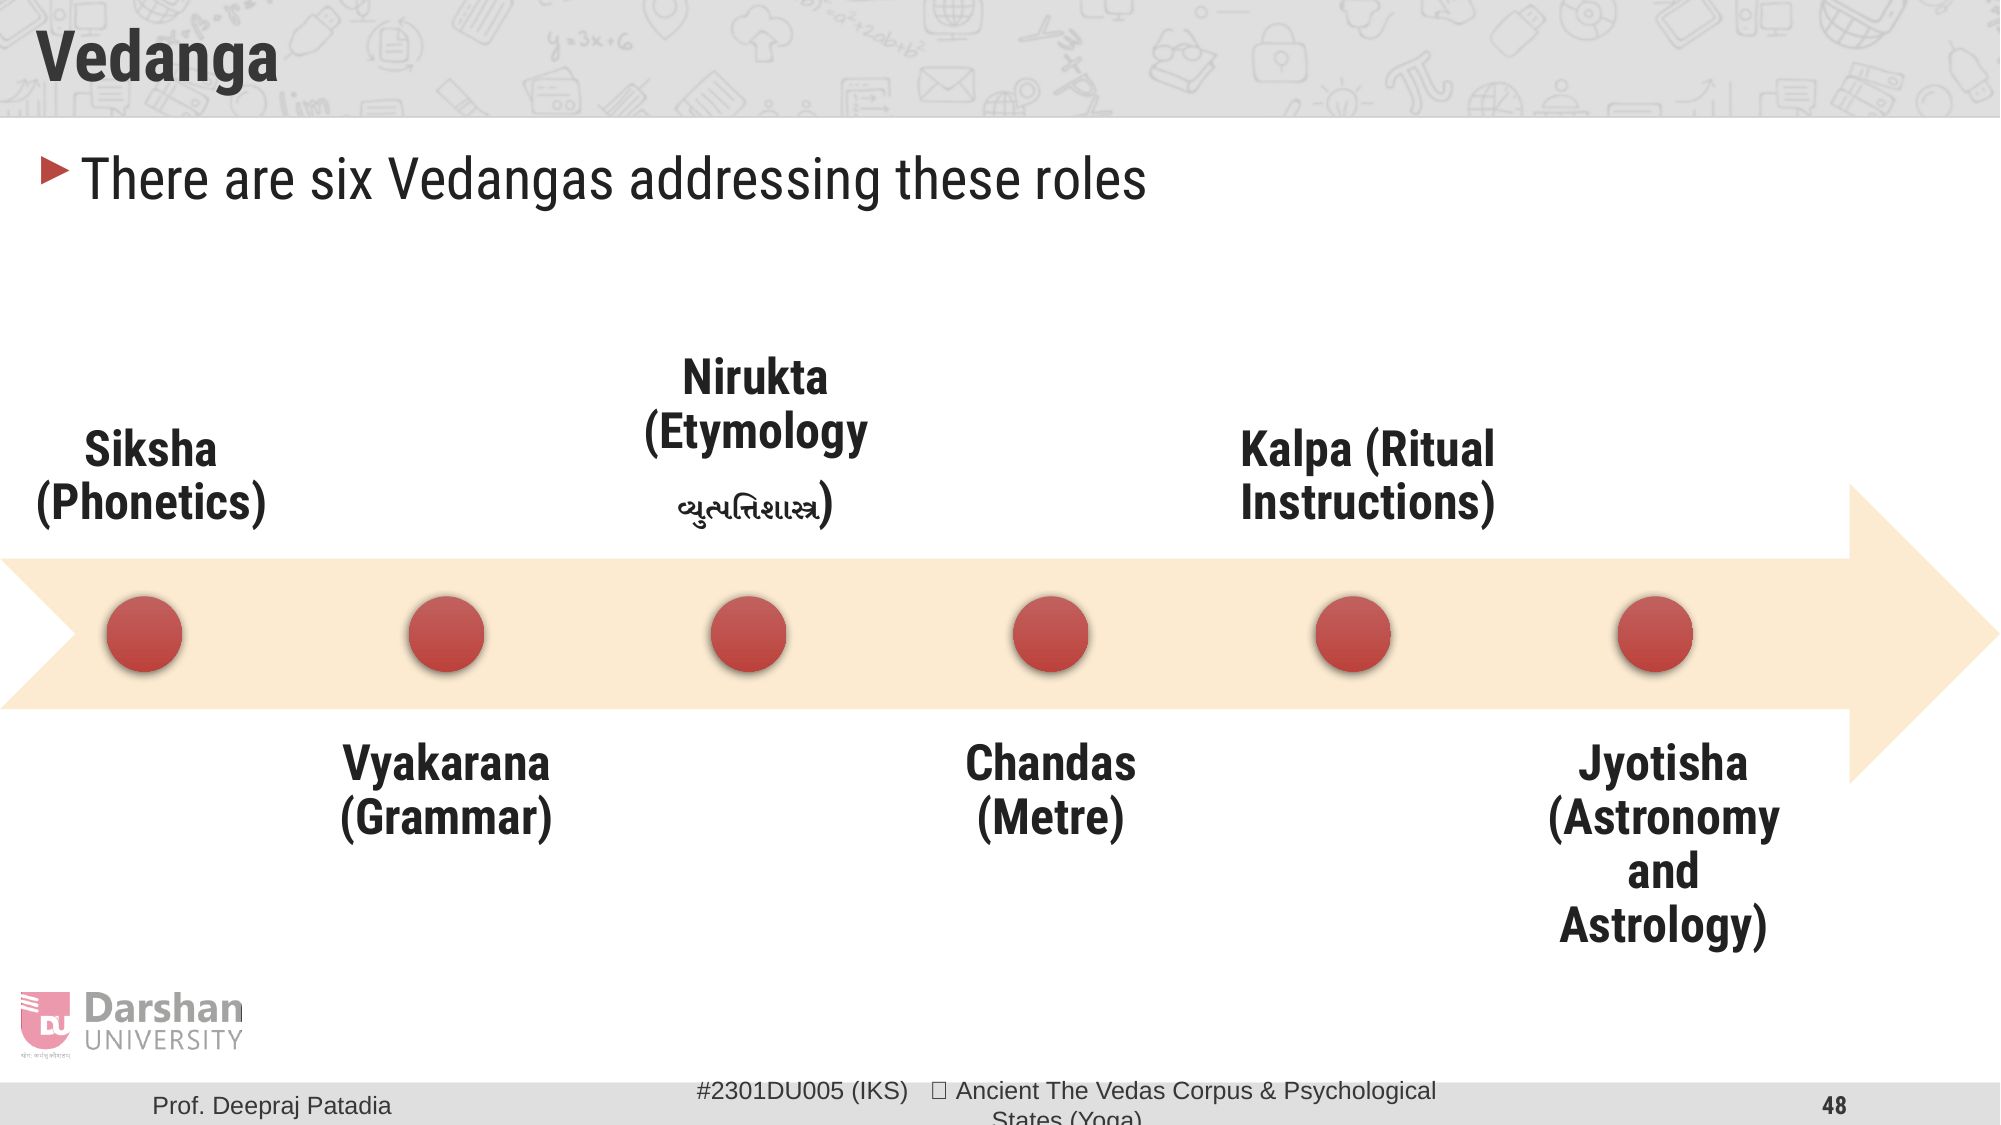

# Vedanga
There are six Vedangas addressing these roles
Siksha (Phonetics)
Nirukta (Etymology
વ્યુત્પત્તિશાસ્ત્ર)
Kalpa (Ritual Instructions)

Vyakarana (Grammar)
Chandas (Metre)
Jyotisha (Astronomy and Astrology)